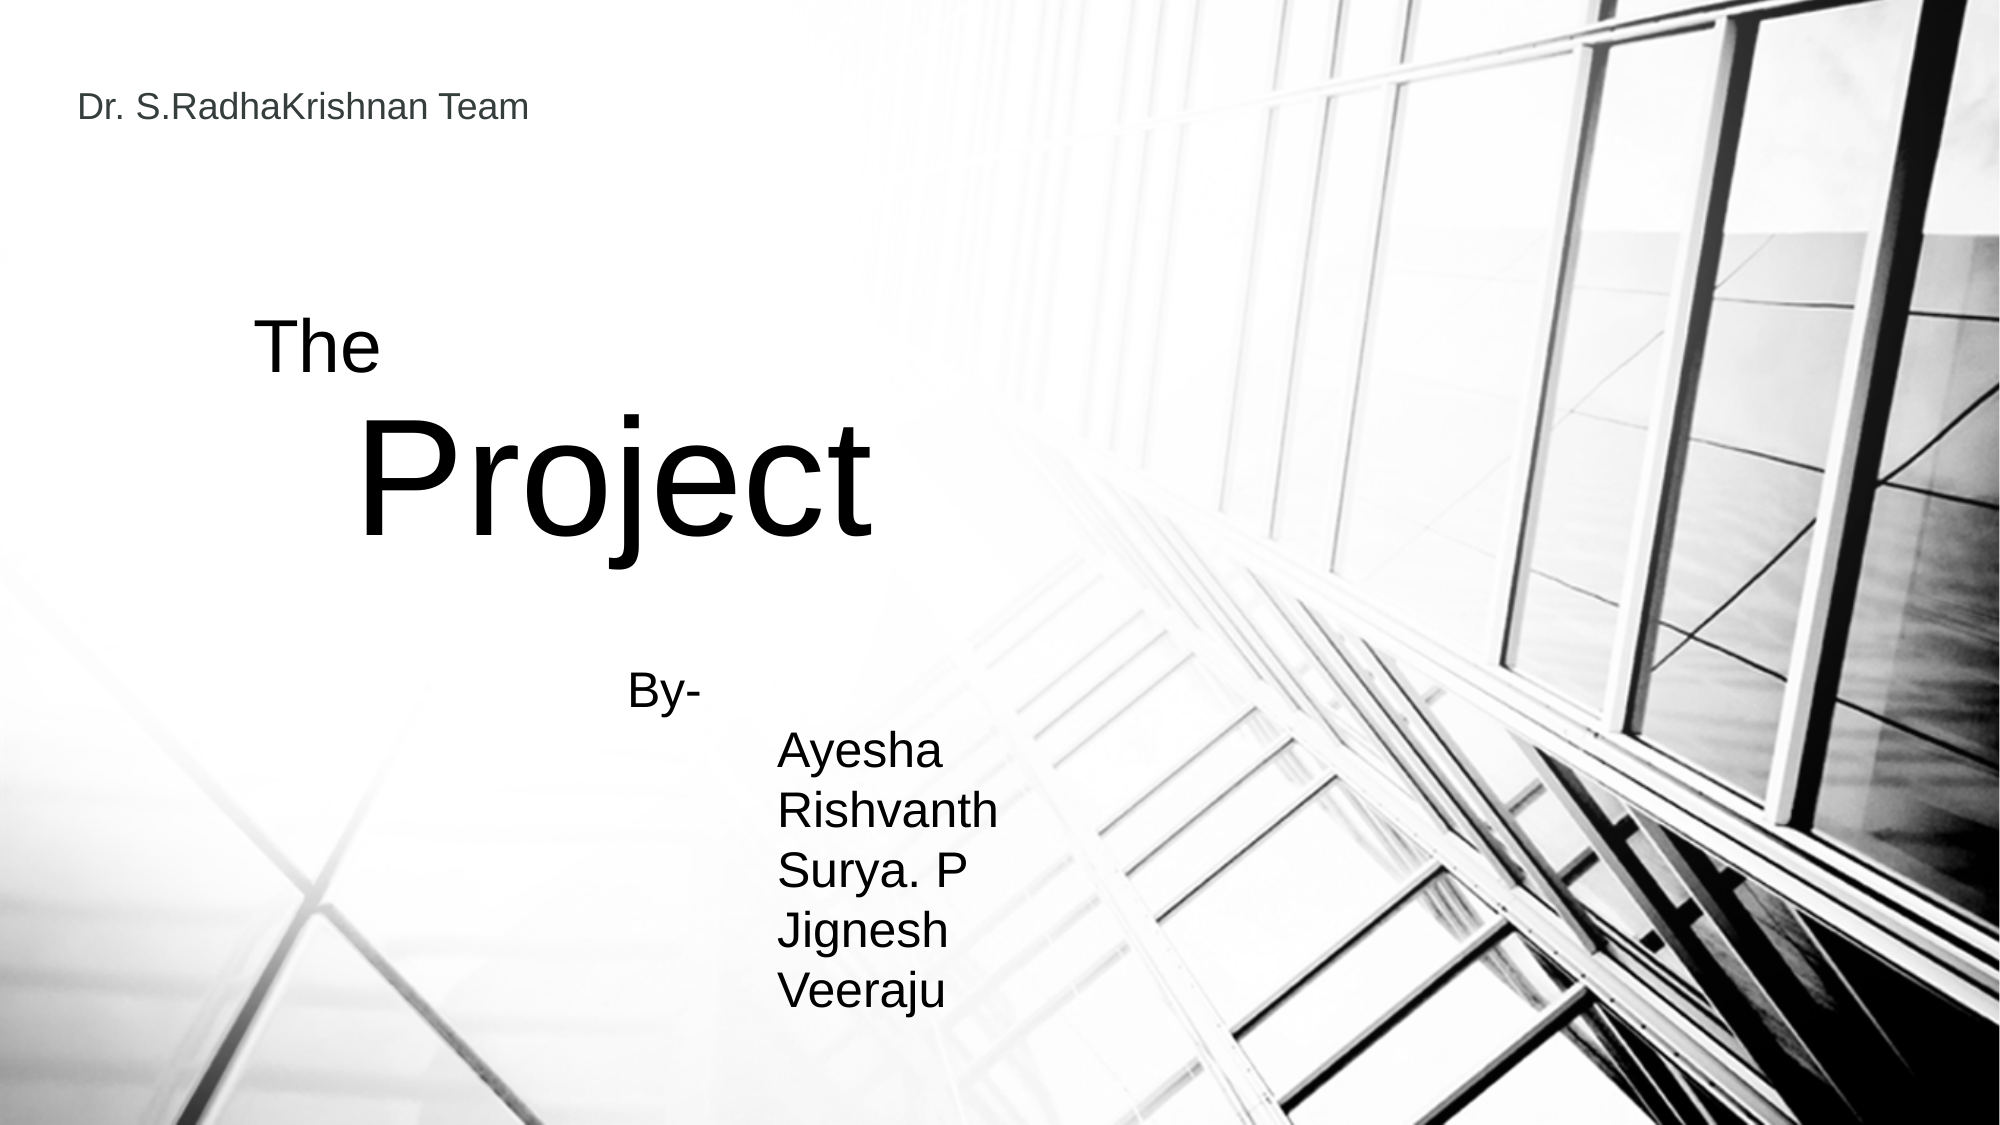

Dr. S.RadhaKrishnan Team
The
# Project
By-
	Ayesha
	Rishvanth
	Surya. P
	Jignesh
	Veeraju